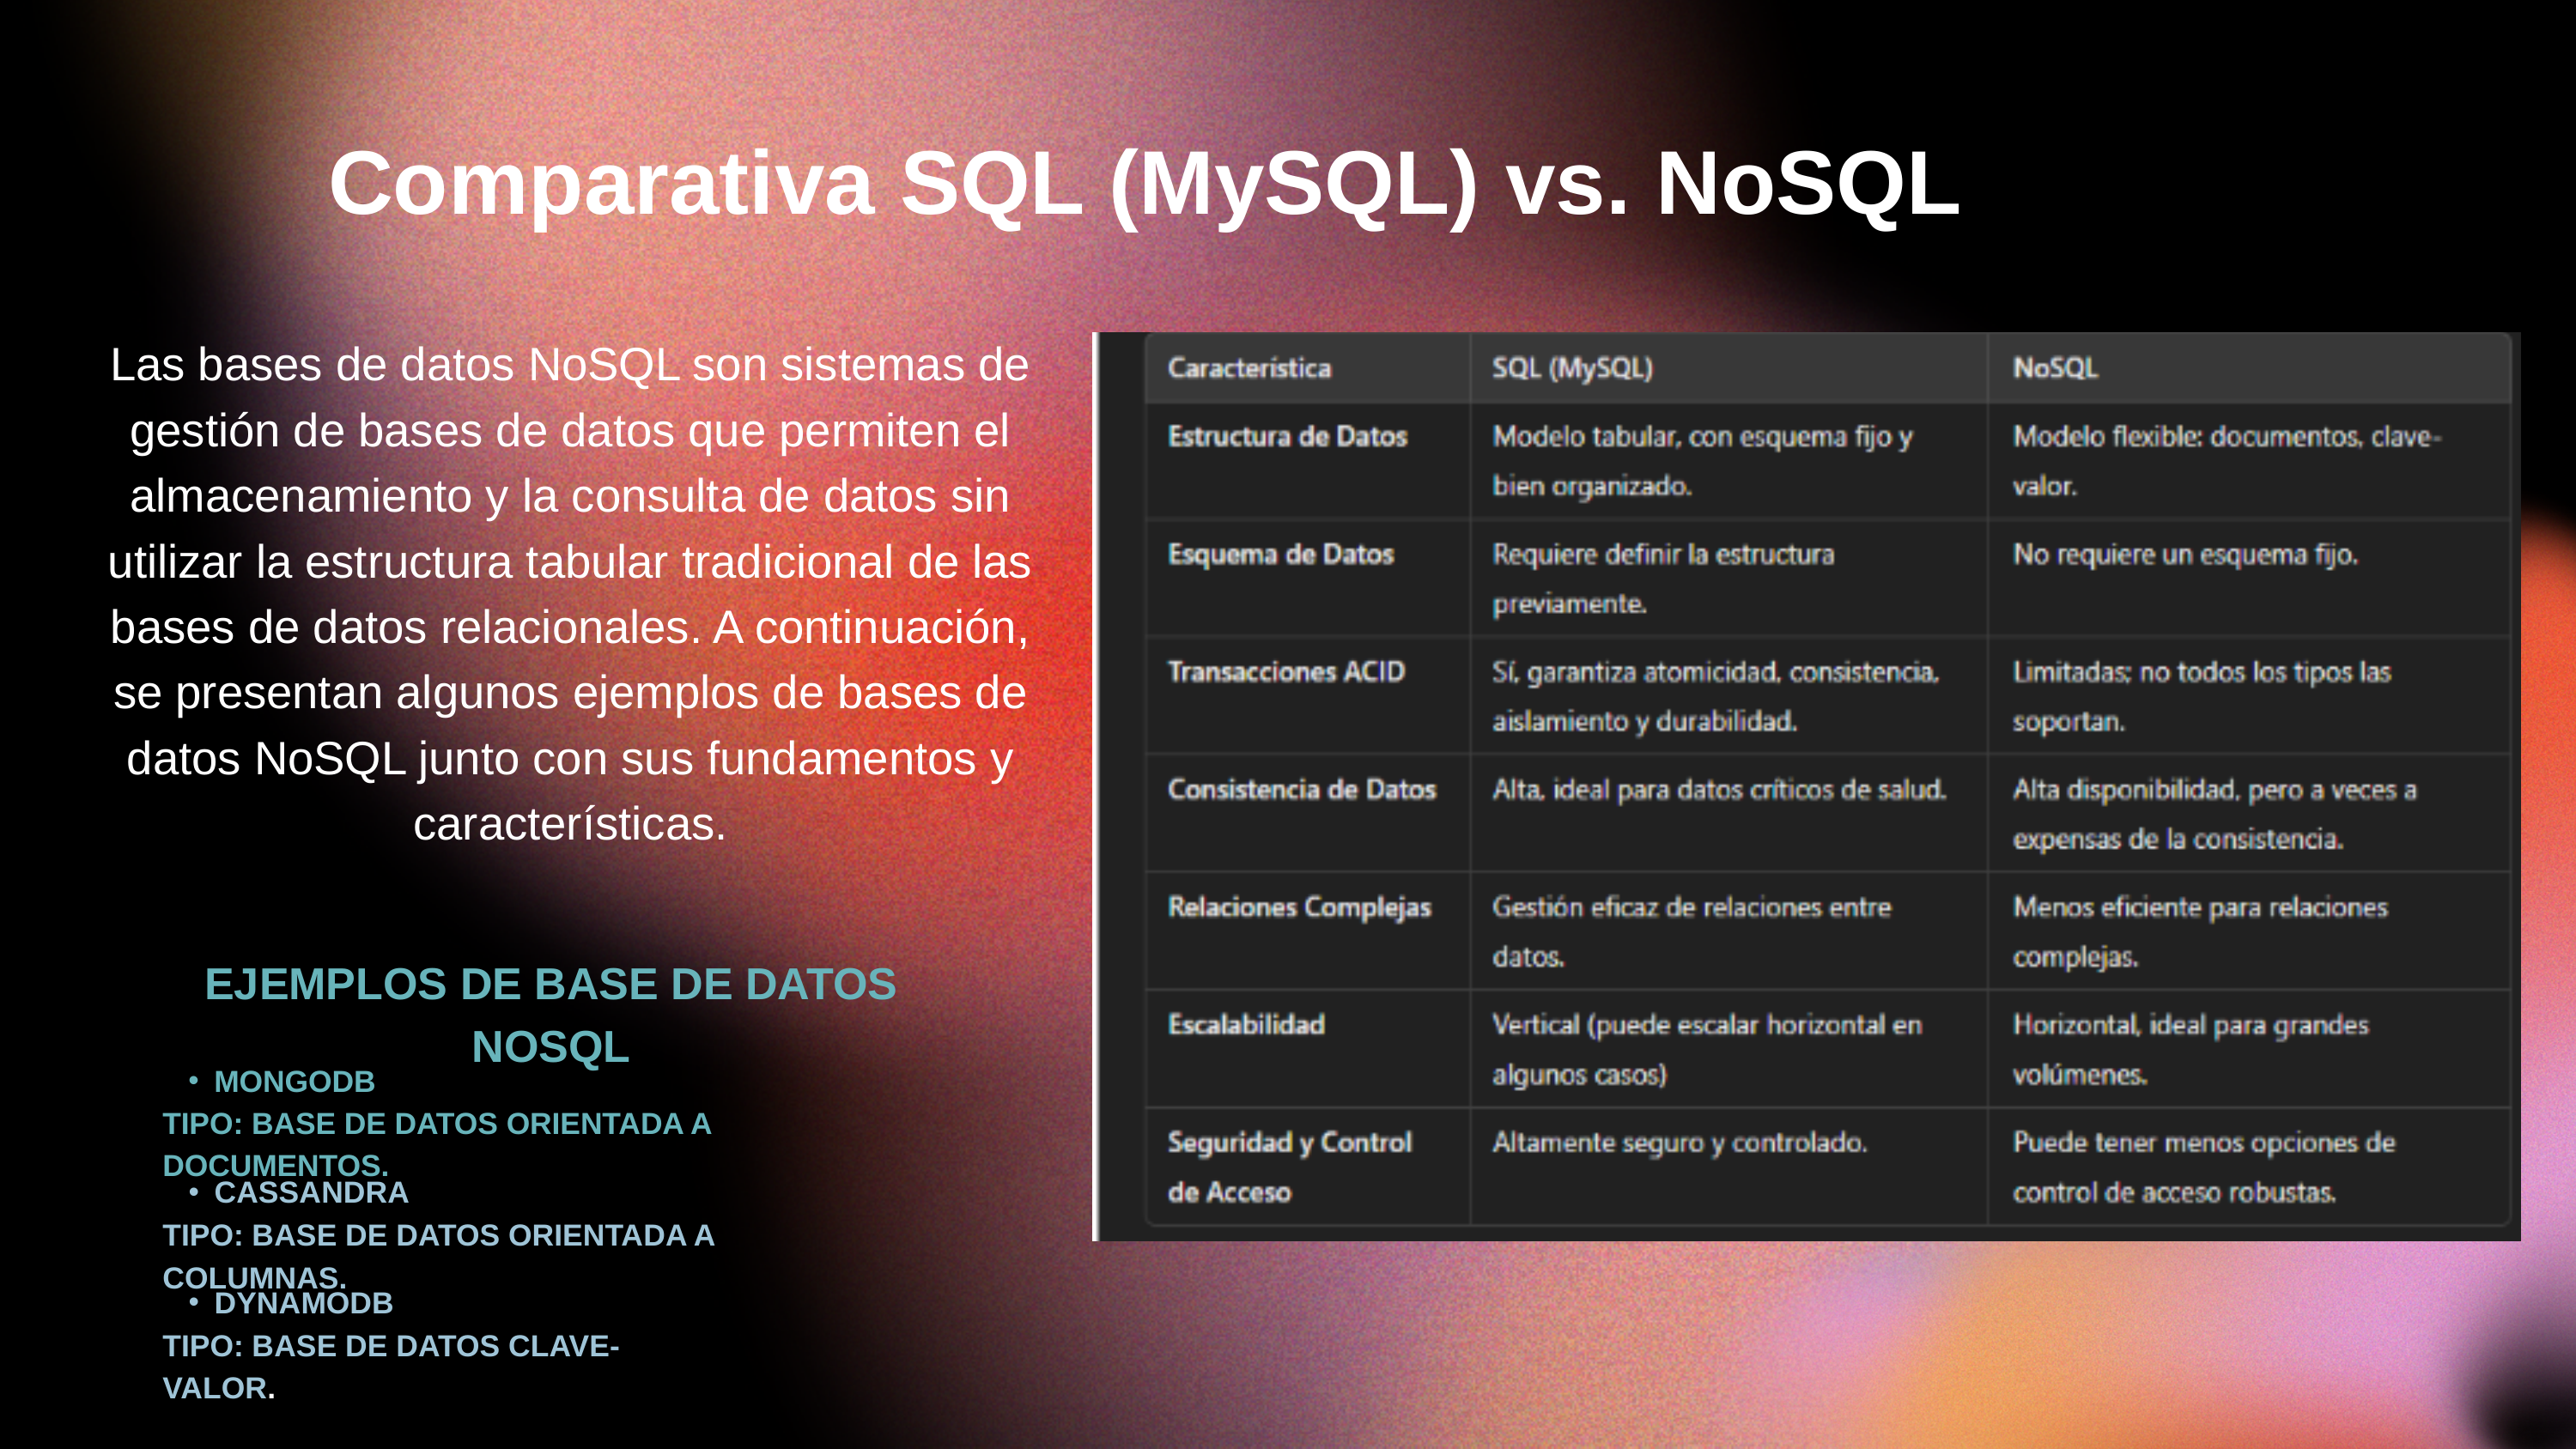

Comparativa SQL (MySQL) vs. NoSQL
Las bases de datos NoSQL son sistemas de gestión de bases de datos que permiten el almacenamiento y la consulta de datos sin utilizar la estructura tabular tradicional de las bases de datos relacionales. A continuación, se presentan algunos ejemplos de bases de datos NoSQL junto con sus fundamentos y características.

EJEMPLOS DE BASE DE DATOS NOSQL
MONGODB
TIPO: BASE DE DATOS ORIENTADA A DOCUMENTOS.
CASSANDRA
TIPO: BASE DE DATOS ORIENTADA A COLUMNAS.
DYNAMODB
TIPO: BASE DE DATOS CLAVE-VALOR.